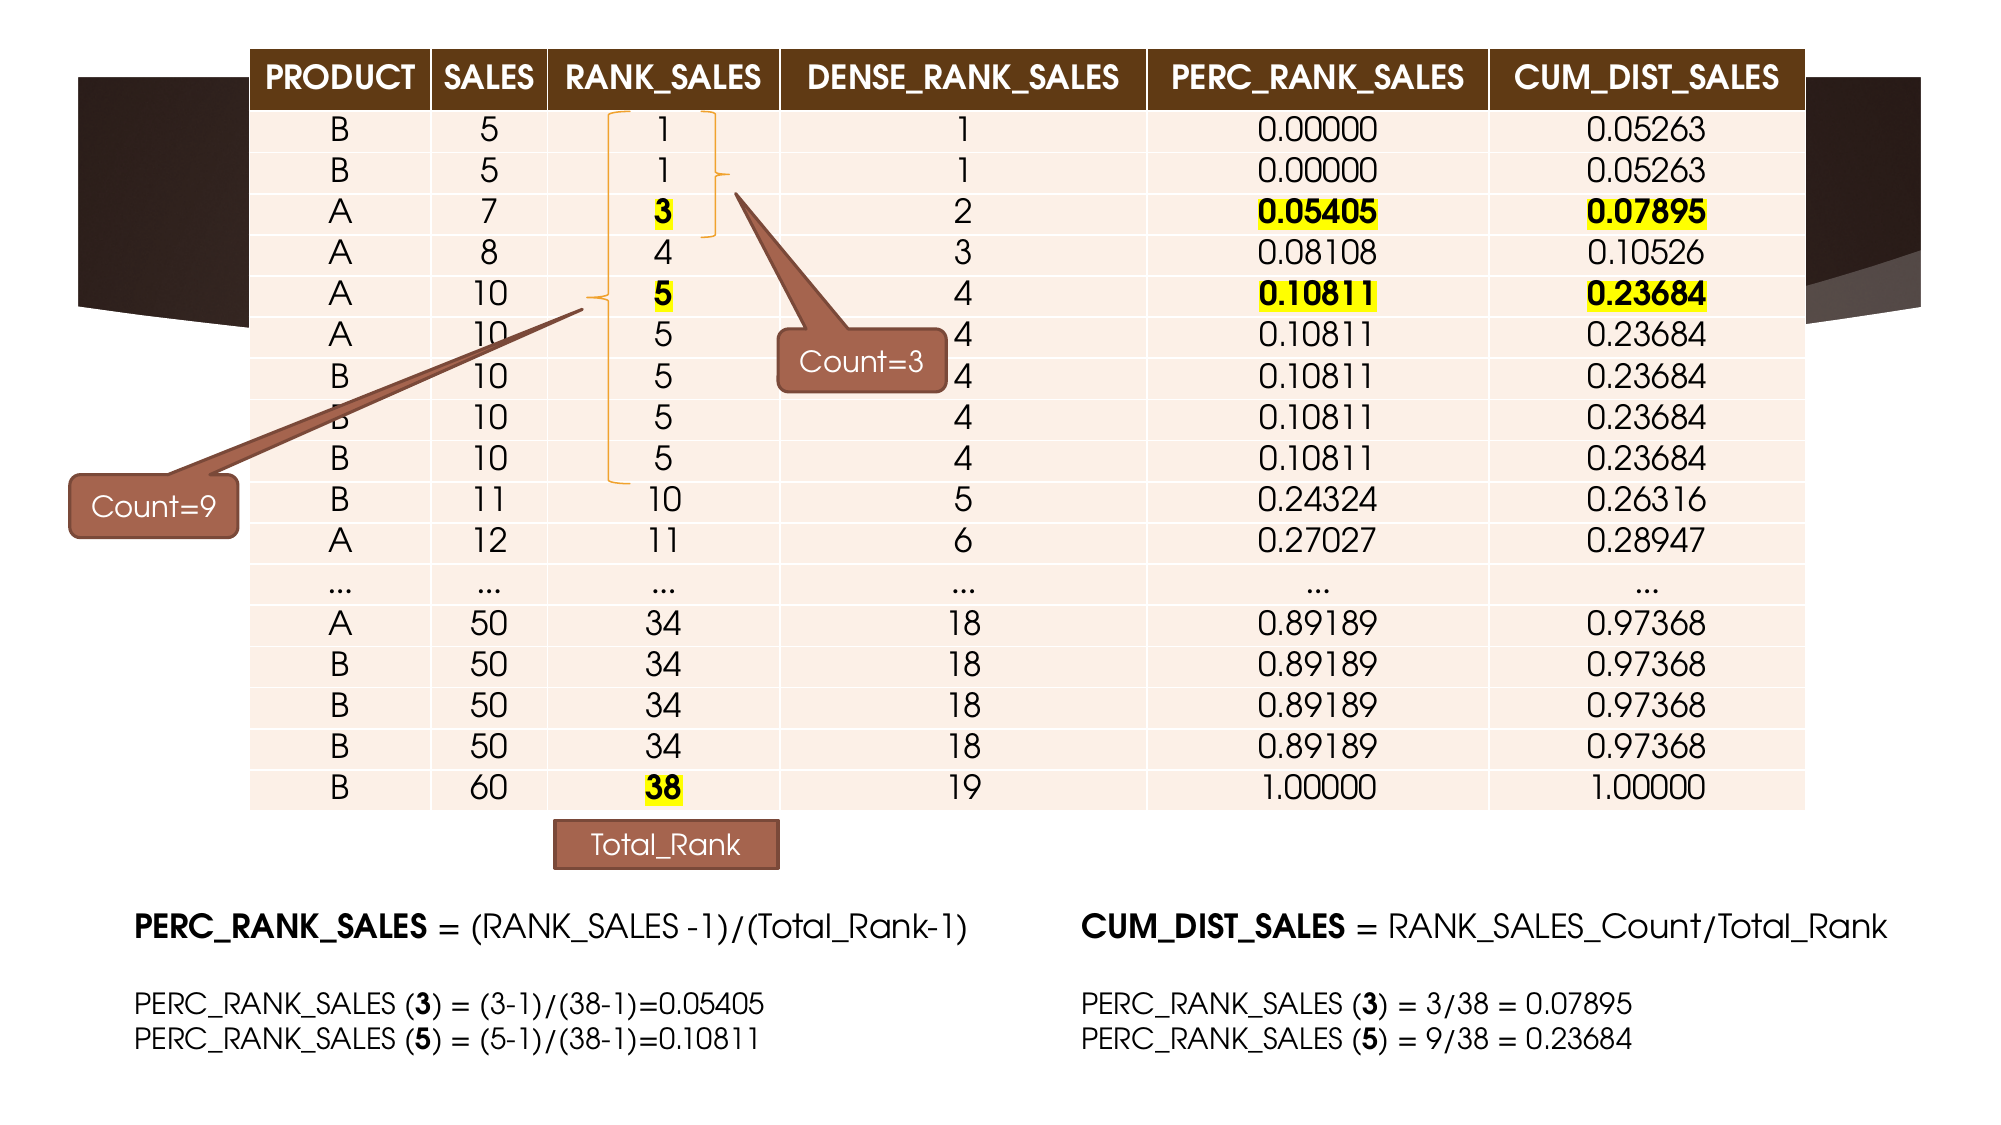

| PRODUCT | SALES | RANK\_SALES | DENSE\_RANK\_SALES | PERC\_RANK\_SALES | CUM\_DIST\_SALES |
| --- | --- | --- | --- | --- | --- |
| B | 5 | 1 | 1 | 0.00000 | 0.05263 |
| B | 5 | 1 | 1 | 0.00000 | 0.05263 |
| A | 7 | 3 | 2 | 0.05405 | 0.07895 |
| A | 8 | 4 | 3 | 0.08108 | 0.10526 |
| A | 10 | 5 | 4 | 0.10811 | 0.23684 |
| A | 10 | 5 | 4 | 0.10811 | 0.23684 |
| B | 10 | 5 | 4 | 0.10811 | 0.23684 |
| B | 10 | 5 | 4 | 0.10811 | 0.23684 |
| B | 10 | 5 | 4 | 0.10811 | 0.23684 |
| B | 11 | 10 | 5 | 0.24324 | 0.26316 |
| A | 12 | 11 | 6 | 0.27027 | 0.28947 |
| … | … | … | … | … | … |
| A | 50 | 34 | 18 | 0.89189 | 0.97368 |
| B | 50 | 34 | 18 | 0.89189 | 0.97368 |
| B | 50 | 34 | 18 | 0.89189 | 0.97368 |
| B | 50 | 34 | 18 | 0.89189 | 0.97368 |
| B | 60 | 38 | 19 | 1.00000 | 1.00000 |
48

Count=3
Count=9
Total_Rank
PERC_RANK_SALES = (RANK_SALES -1)/(Total_Rank-1)

PERC_RANK_SALES (3) = (3-1)/(38-1)=0.05405
PERC_RANK_SALES (5) = (5-1)/(38-1)=0.10811

CUM_DIST_SALES = RANK_SALES_Count/Total_Rank

PERC_RANK_SALES (3) = 3/38 = 0.07895
PERC_RANK_SALES (5) = 9/38 = 0.23684